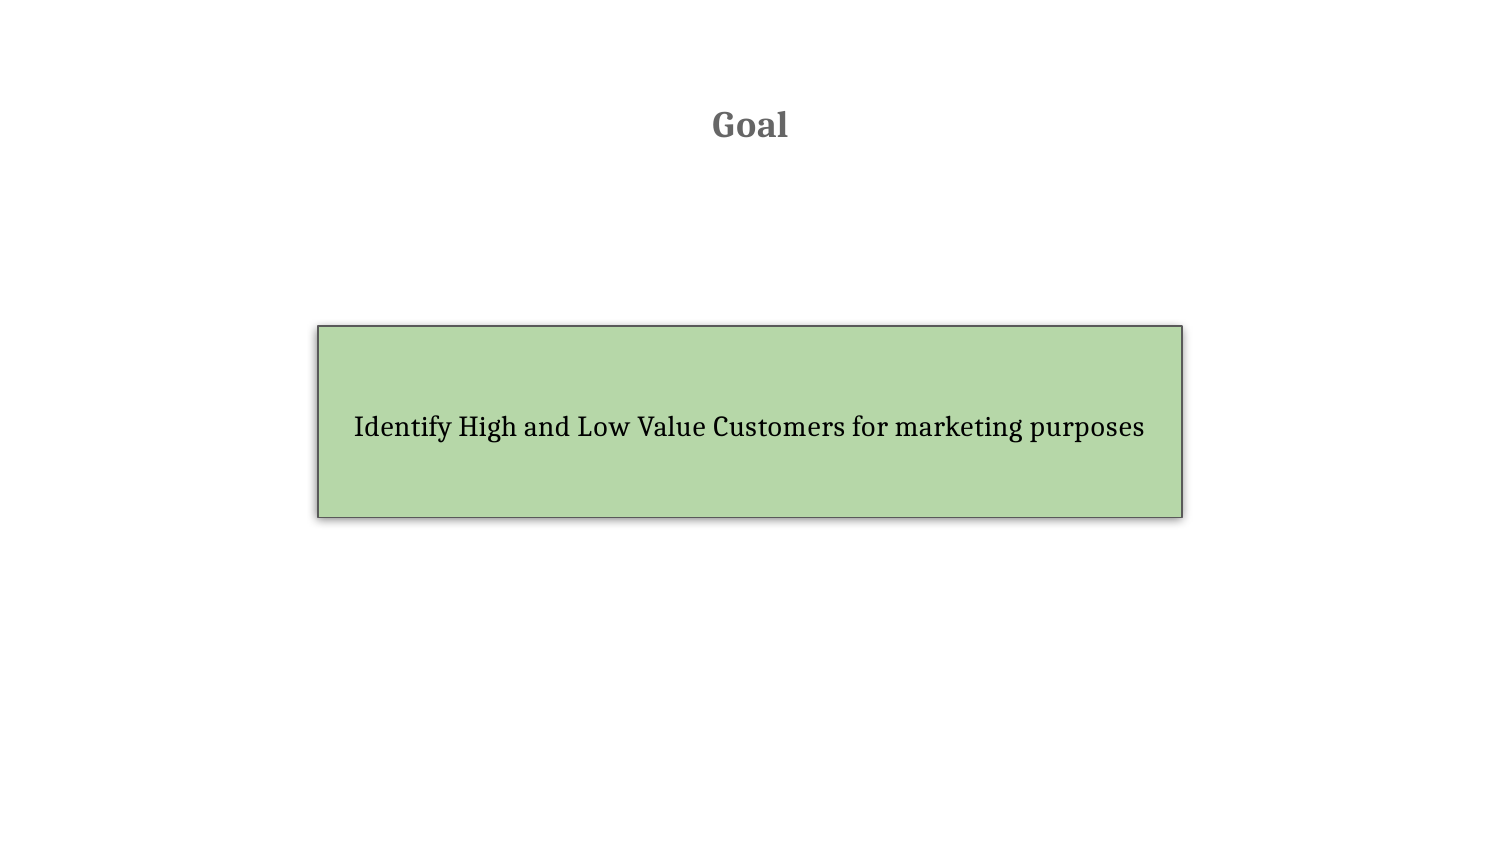

Goal
Identify High and Low Value Customers for marketing purposes